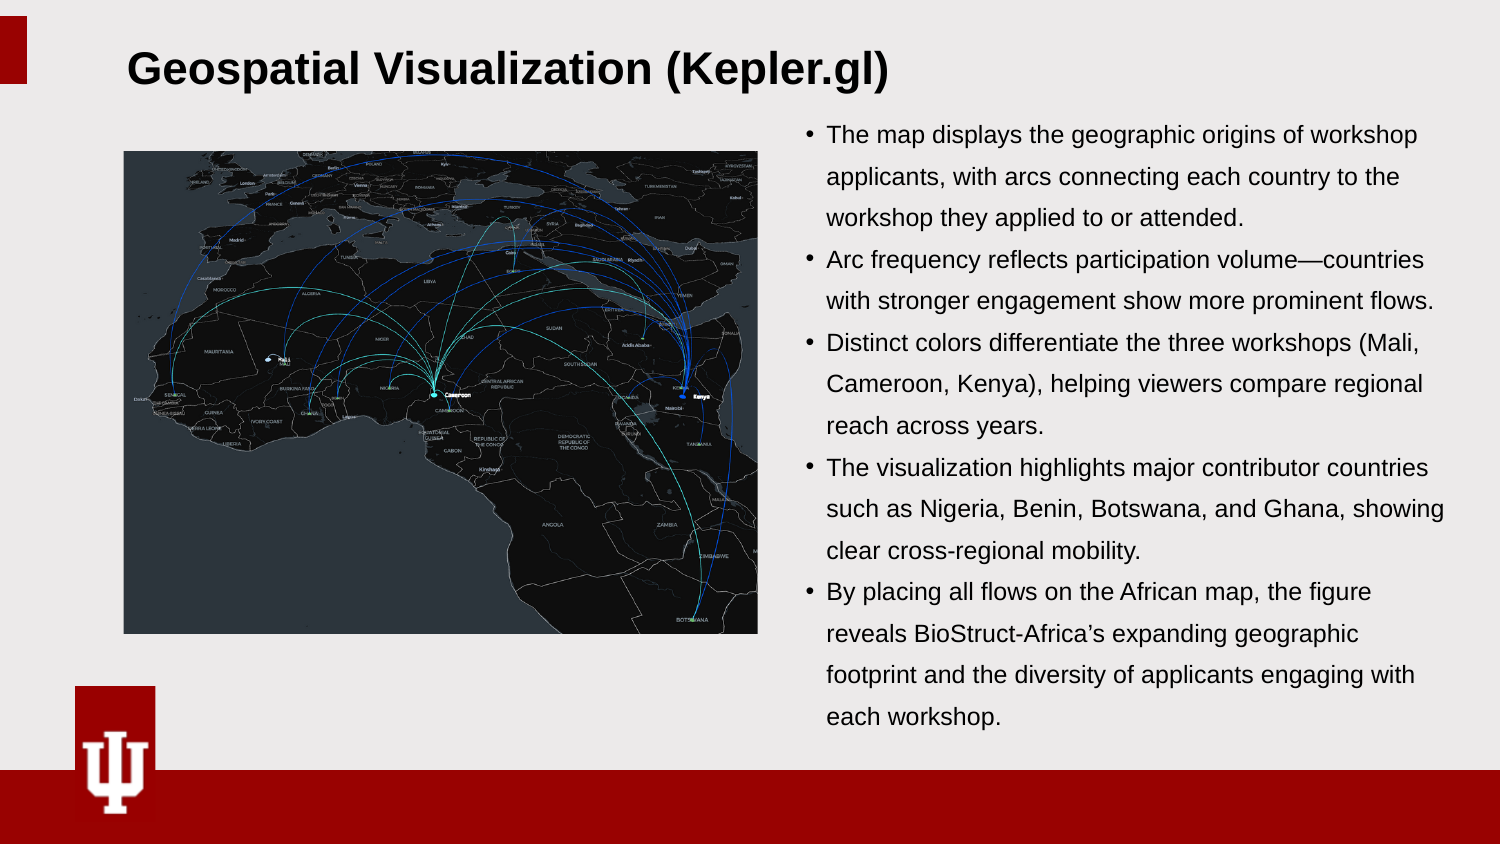

Geospatial Visualization (Kepler.gl)

The map displays the geographic origins of workshop applicants, with arcs connecting each country to the workshop they applied to or attended.
Arc frequency reflects participation volume—countries with stronger engagement show more prominent flows.
Distinct colors differentiate the three workshops (Mali, Cameroon, Kenya), helping viewers compare regional reach across years.
The visualization highlights major contributor countries such as Nigeria, Benin, Botswana, and Ghana, showing clear cross-regional mobility.
By placing all flows on the African map, the figure reveals BioStruct-Africa’s expanding geographic footprint and the diversity of applicants engaging with each workshop.